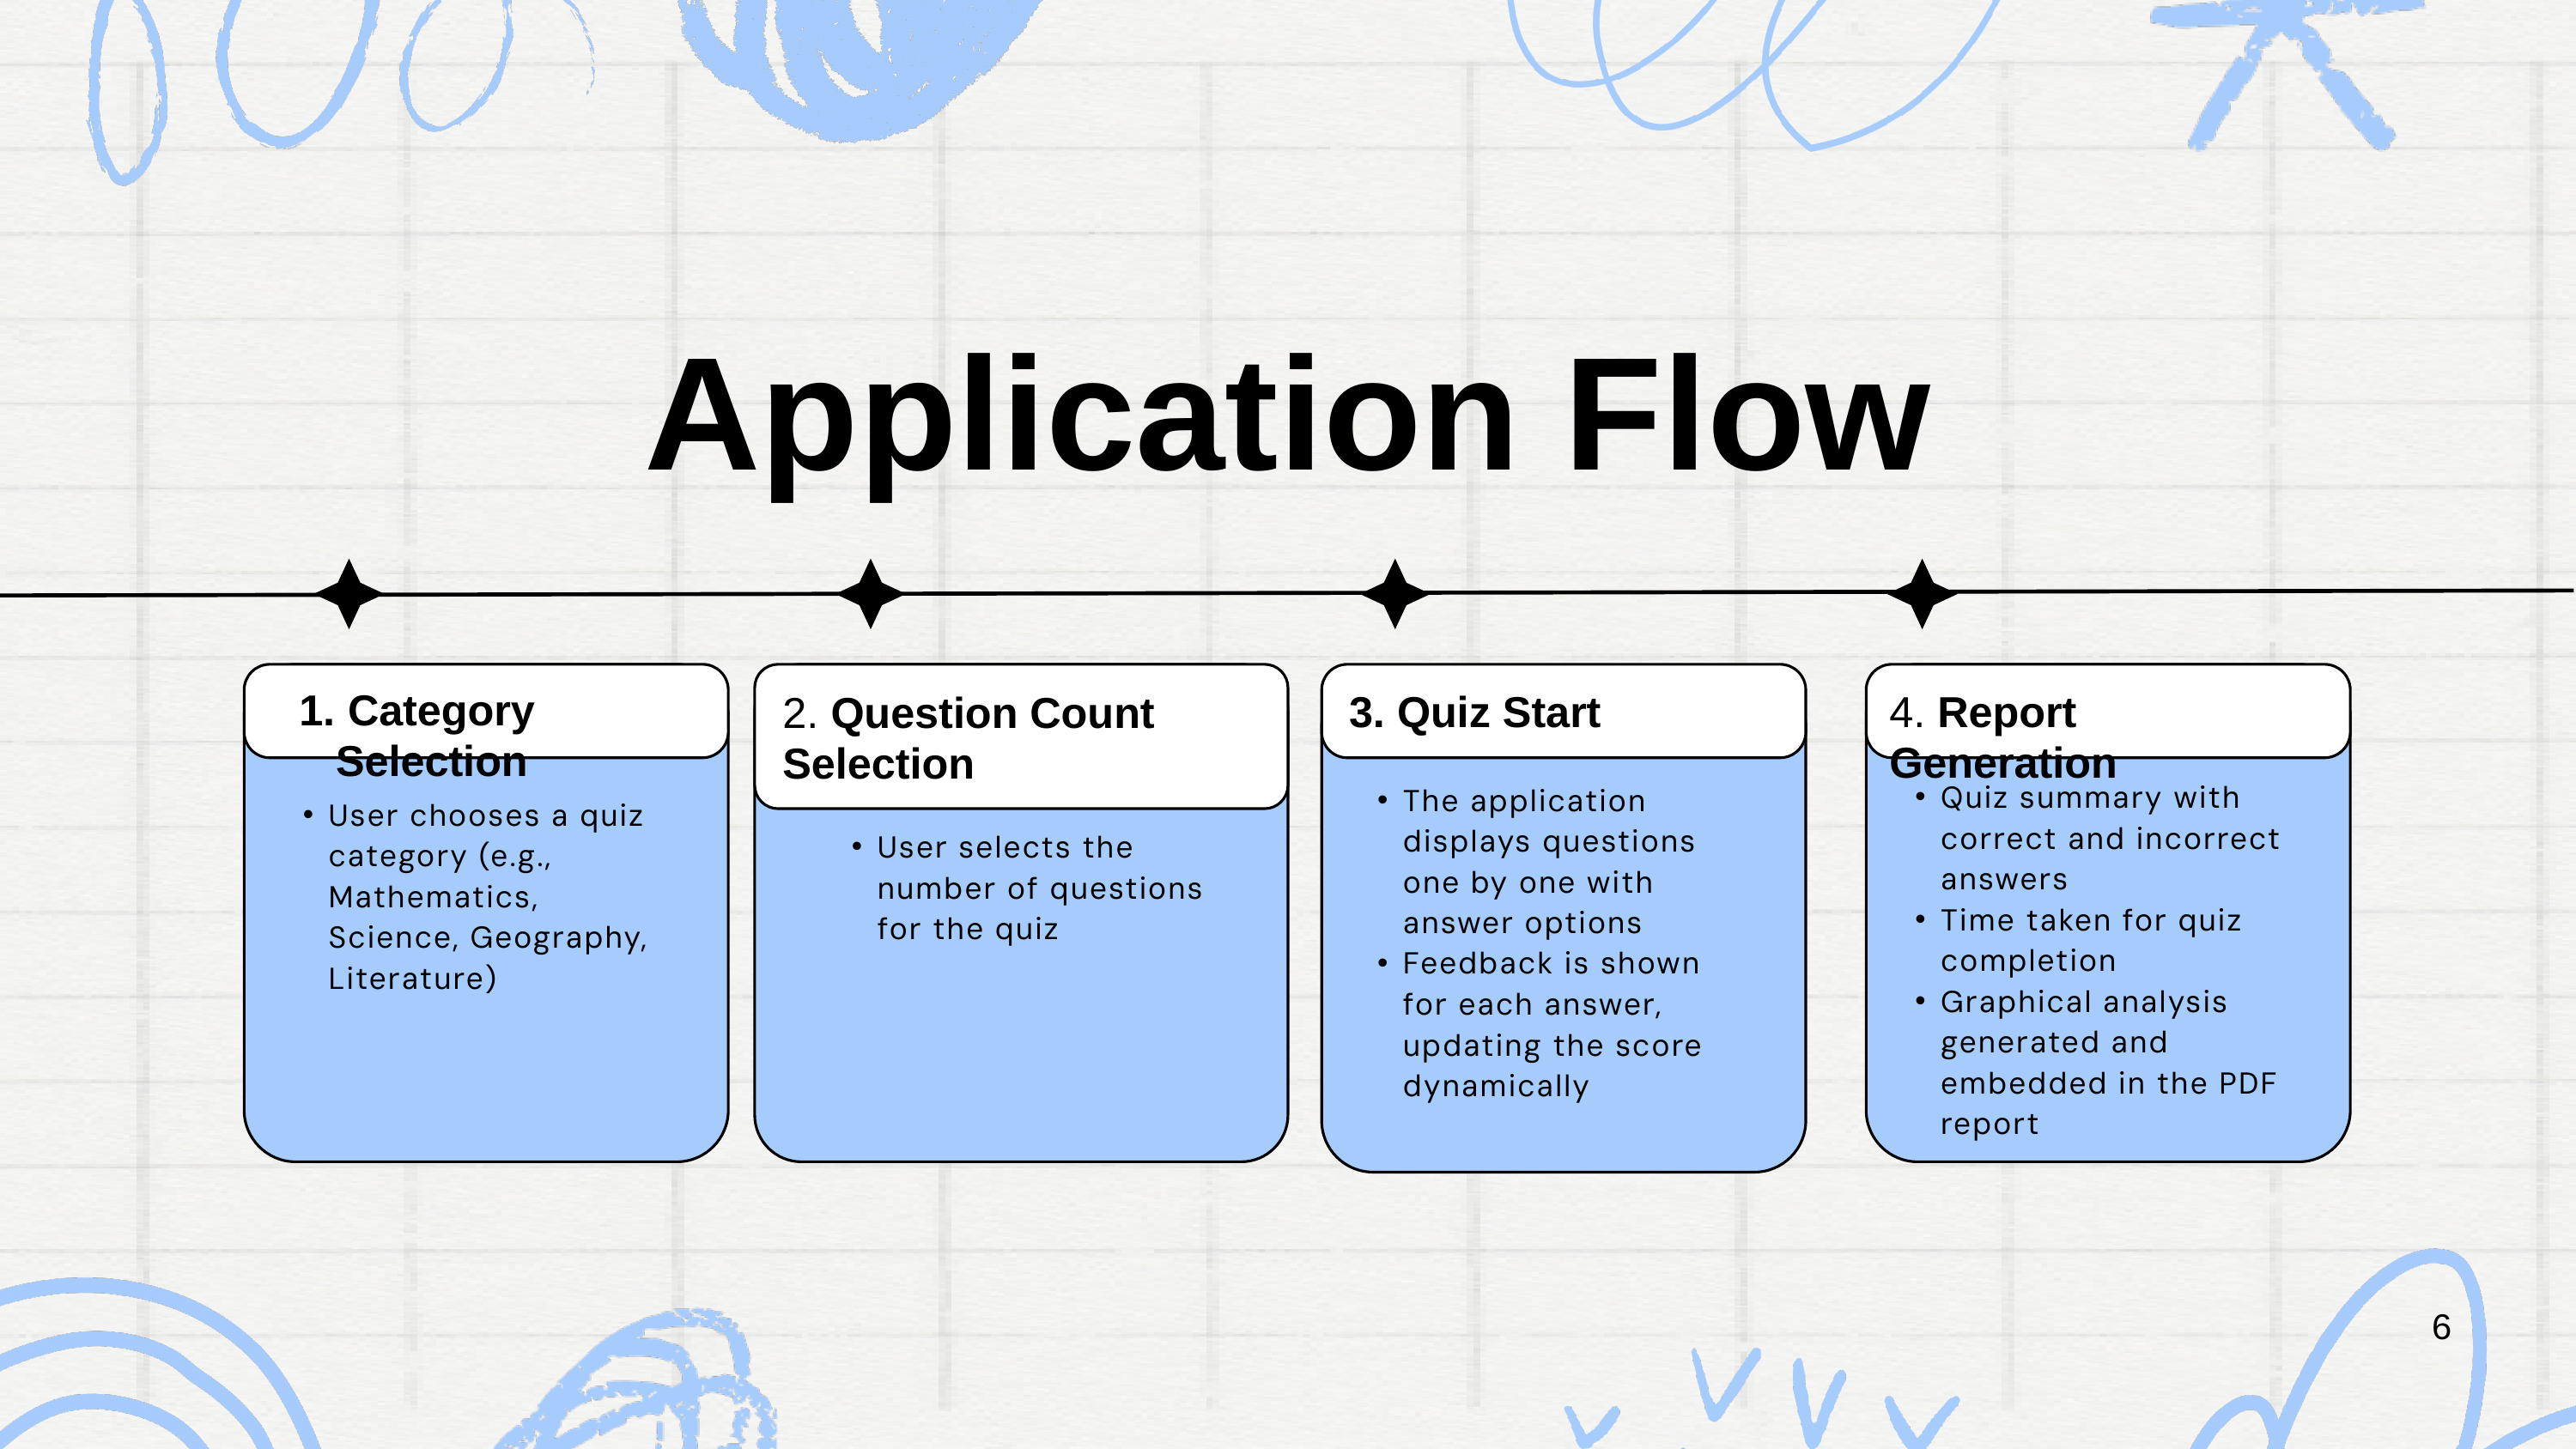

Application Flow

 Category Selection

3. Quiz Start

4. Report Generation
2. Question Count Selection
Quiz summary with correct and incorrect answers
Time taken for quiz completion
Graphical analysis generated and embedded in the PDF report

The application displays questions one by one with answer options
Feedback is shown for each answer, updating the score dynamically

01
02
03
04
User chooses a quiz category (e.g., Mathematics, Science, Geography, Literature)
User selects the number of questions for the quiz
Lorem ipsum dolor sit amet, consectetur adipiscing elit, sed do eiusmod tempor incididunt ut labore et dolore magna aliqua. Ut enim ad minim veniam.
Lorem ipsum dolor sit amet, consectetur adipiscing elit, sed do eiusmod tempor incididunt ut labore et dolore magna aliqua. Ut enim ad minim veniam.
Lorem ipsum dolor sit amet, consectetur adipiscing elit, sed do eiusmod tempor incididunt ut labore et dolore magna aliqua. Ut enim ad minim veniam.
Lorem ipsum dolor sit amet, consectetur adipiscing elit, sed do eiusmod tempor incididunt ut labore et dolore magna aliqua. Ut enim ad minim veniam.

6